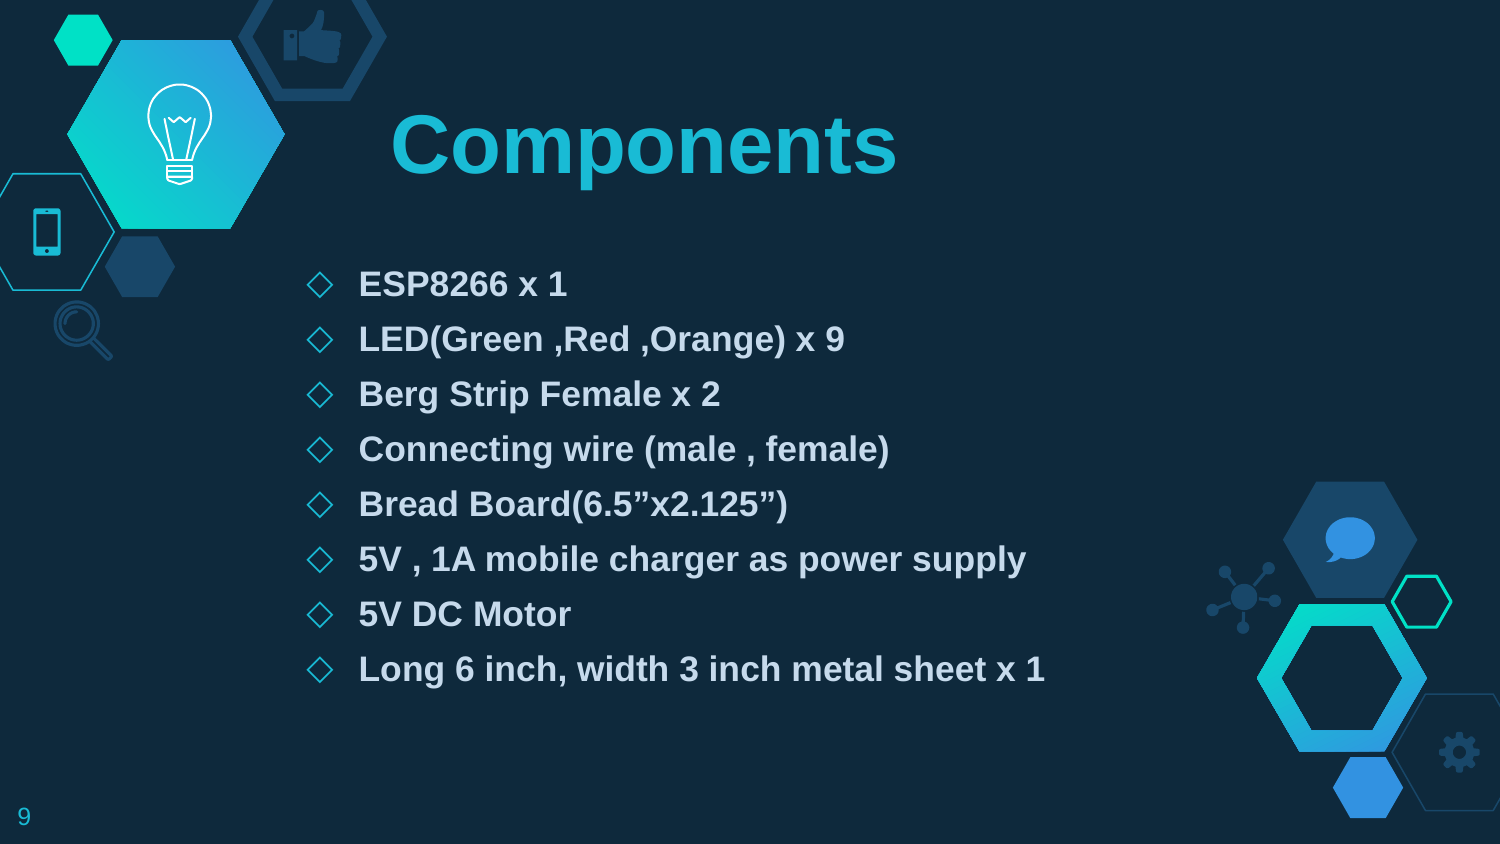

# Components
ESP8266 x 1
LED(Green ,Red ,Orange) x 9
Berg Strip Female x 2
Connecting wire (male , female)
Bread Board(6.5”x2.125”)
5V , 1A mobile charger as power supply
5V DC Motor
Long 6 inch, width 3 inch metal sheet x 1

9